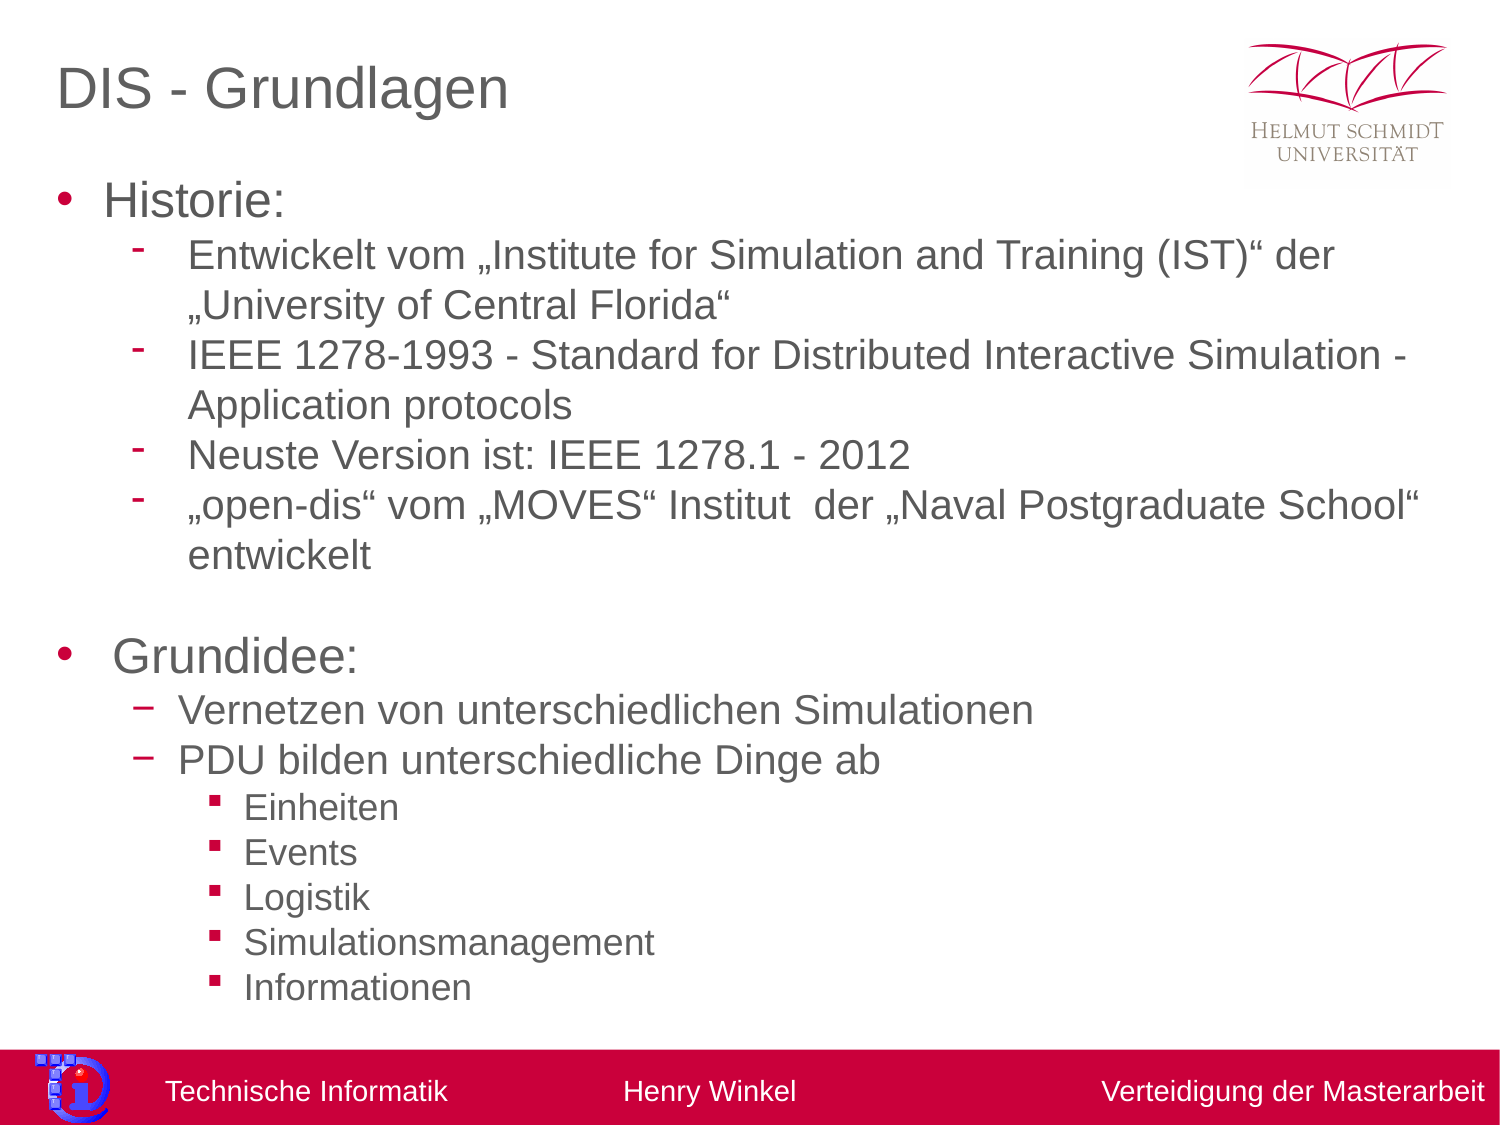

DIS - Grundlagen
Historie:
Entwickelt vom „Institute for Simulation and Training (IST)“ der  „University of Central Florida“
IEEE 1278-1993 - Standard for Distributed Interactive Simulation - Application protocols
Neuste Version ist: IEEE 1278.1 - 2012
„open-dis“ vom „MOVES“ Institut  der „Naval Postgraduate School“ entwickelt

Grundidee:
Vernetzen von unterschiedlichen Simulationen
PDU bilden unterschiedliche Dinge ab
Einheiten
Events
Logistik
Simulationsmanagement
Informationen